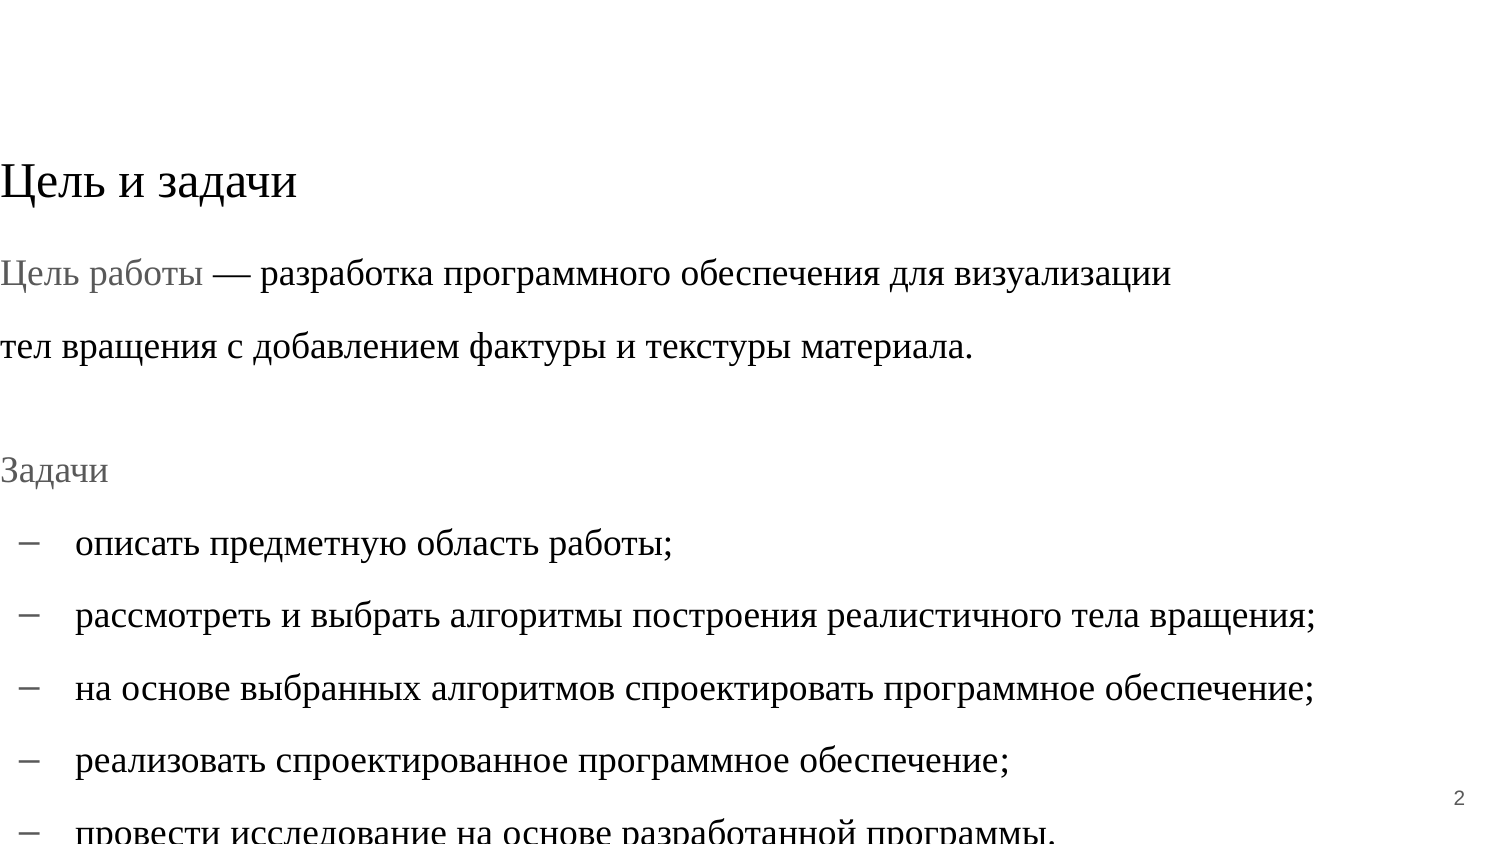

# Цель и задачи
Цель работы — разработка программного обеспечения для визуализации
тел вращения с добавлением фактуры и текстуры материала.
Задачи
описать предметную область работы;
рассмотреть и выбрать алгоритмы построения реалистичного тела вращения;
на основе выбранных алгоритмов спроектировать программное обеспечение;
реализовать спроектированное программное обеспечение;
провести исследование на основе разработанной программы.
2